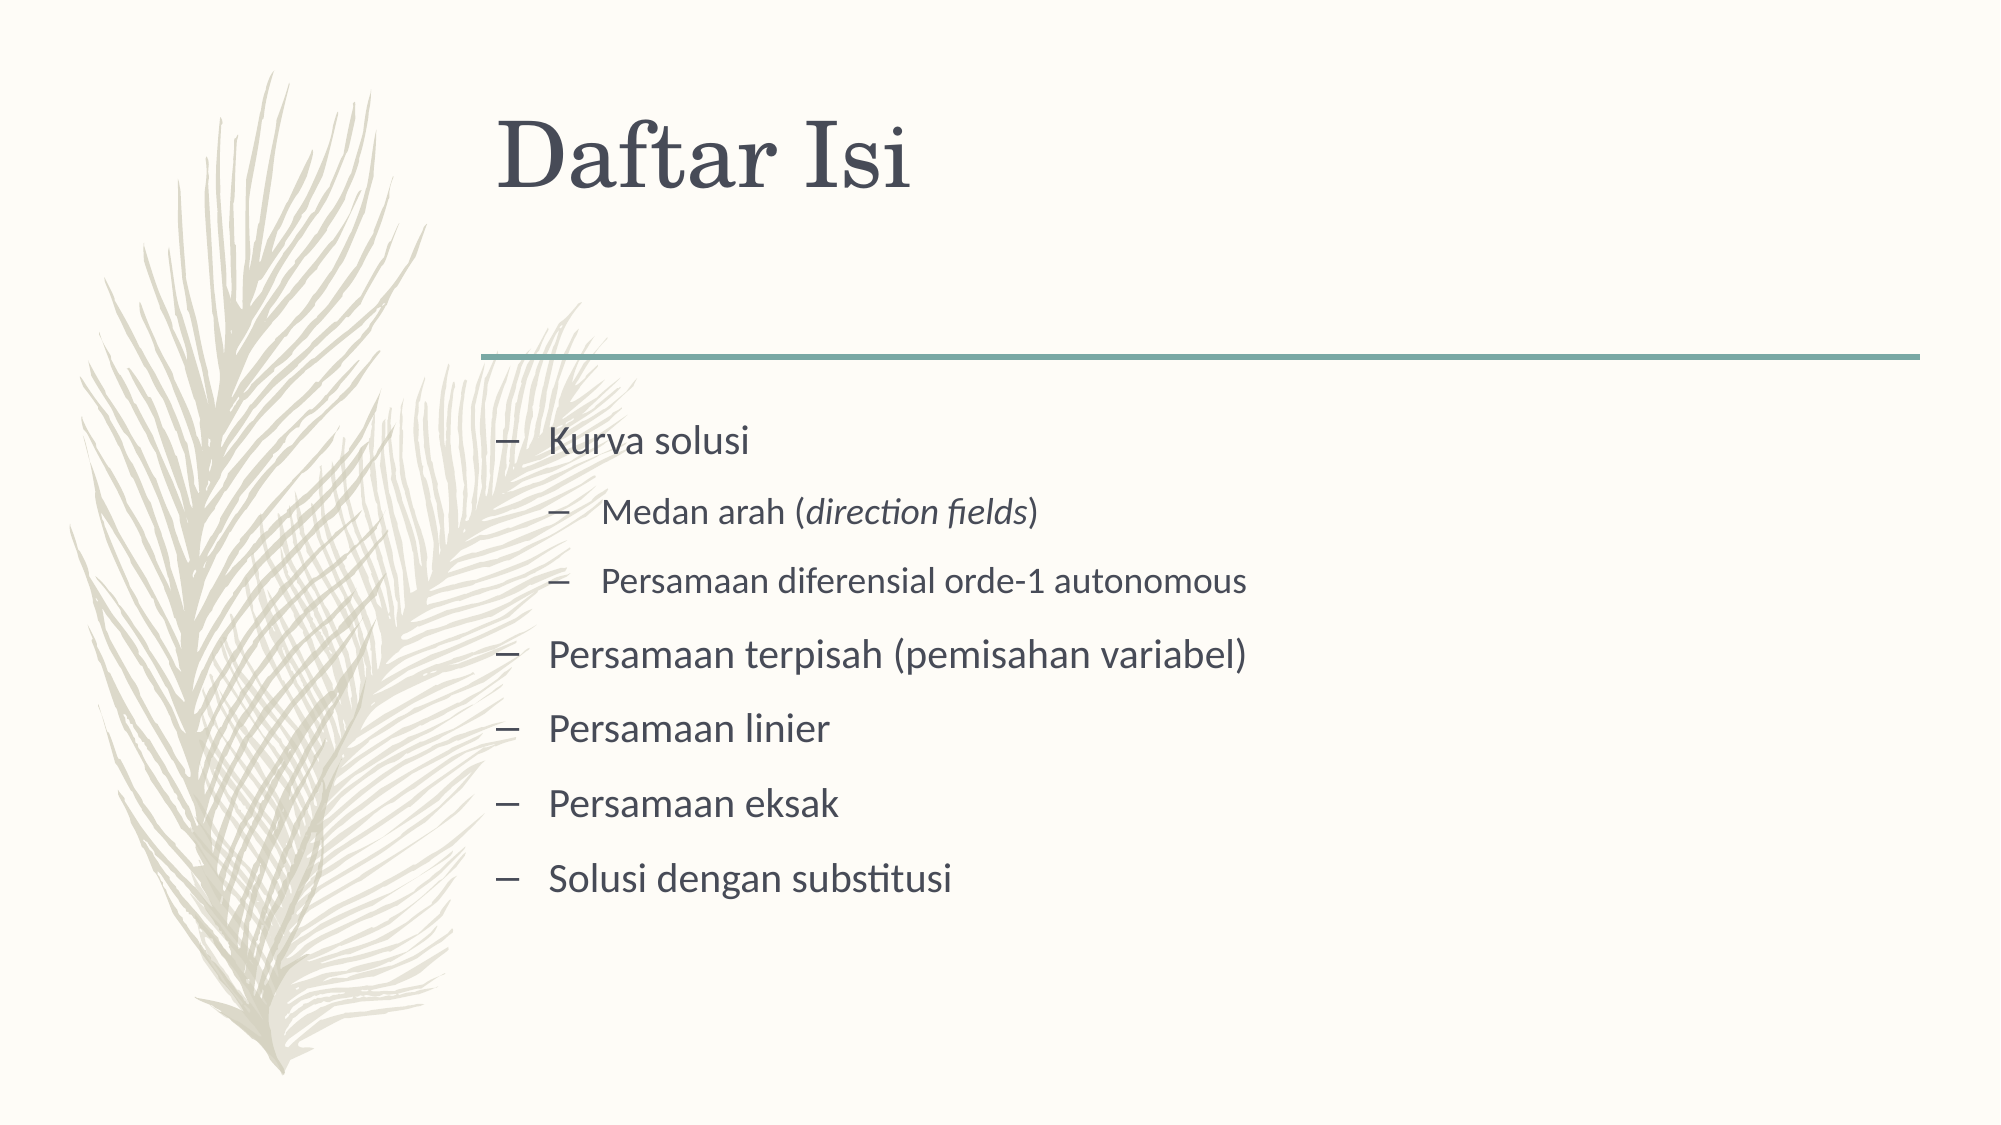

# Daftar Isi
Kurva solusi
Medan arah (direction fields)
Persamaan diferensial orde-1 autonomous
Persamaan terpisah (pemisahan variabel)
Persamaan linier
Persamaan eksak
Solusi dengan substitusi